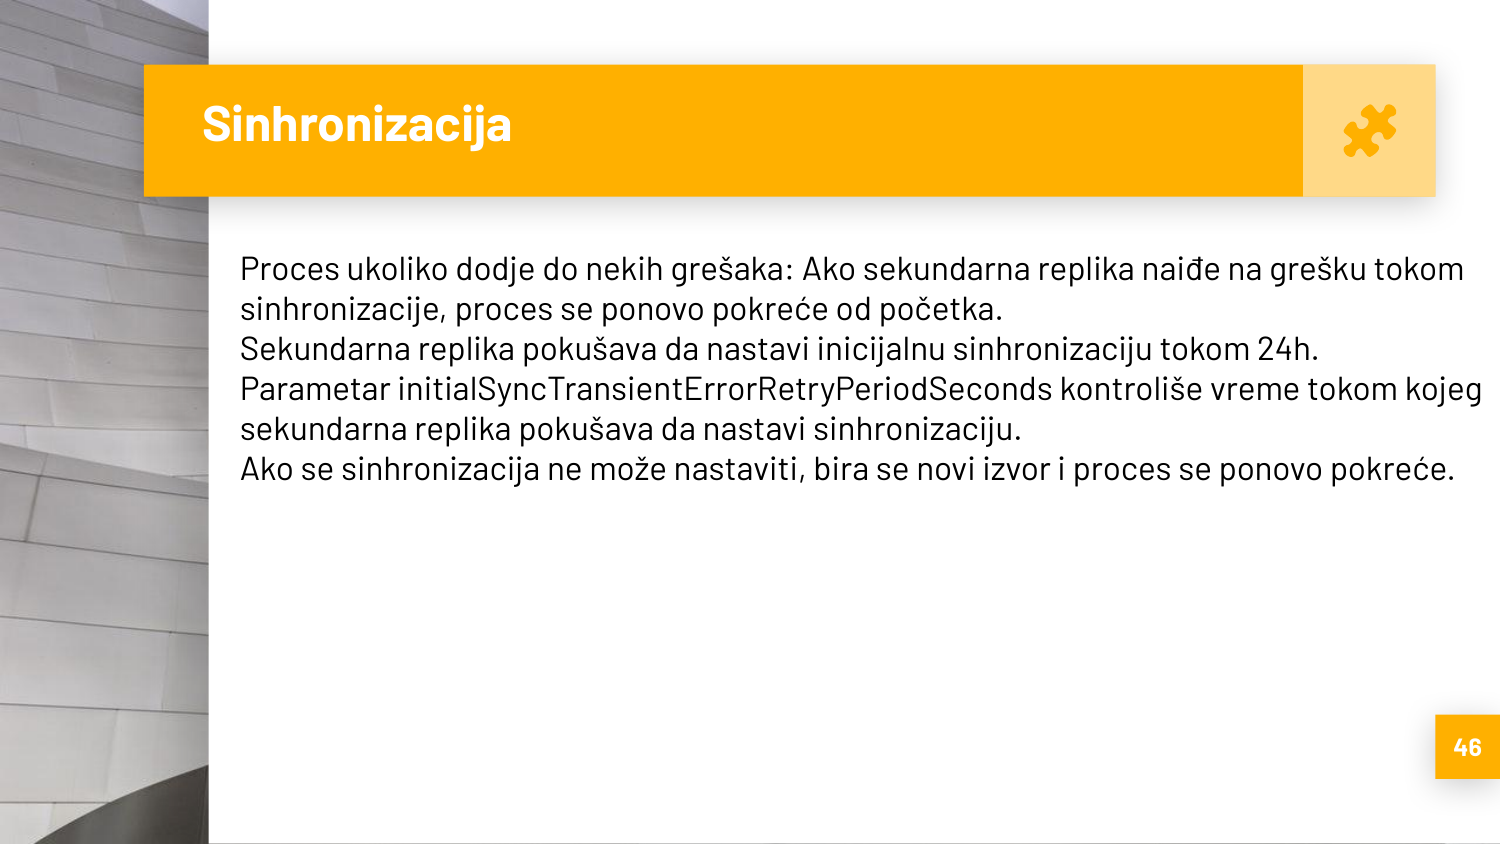

Sinhronizacija

Proces ukoliko dodje do nekih grešaka: Ako sekundarna replika naiđe na grešku tokom sinhronizacije, proces se ponovo pokreće od početka.
Sekundarna replika pokušava da nastavi inicijalnu sinhronizaciju tokom 24h.
Parametar initialSyncTransientErrorRetryPeriodSeconds kontroliše vreme tokom kojeg sekundarna replika pokušava da nastavi sinhronizaciju.
Ako se sinhronizacija ne može nastaviti, bira se novi izvor i proces se ponovo pokreće.
46